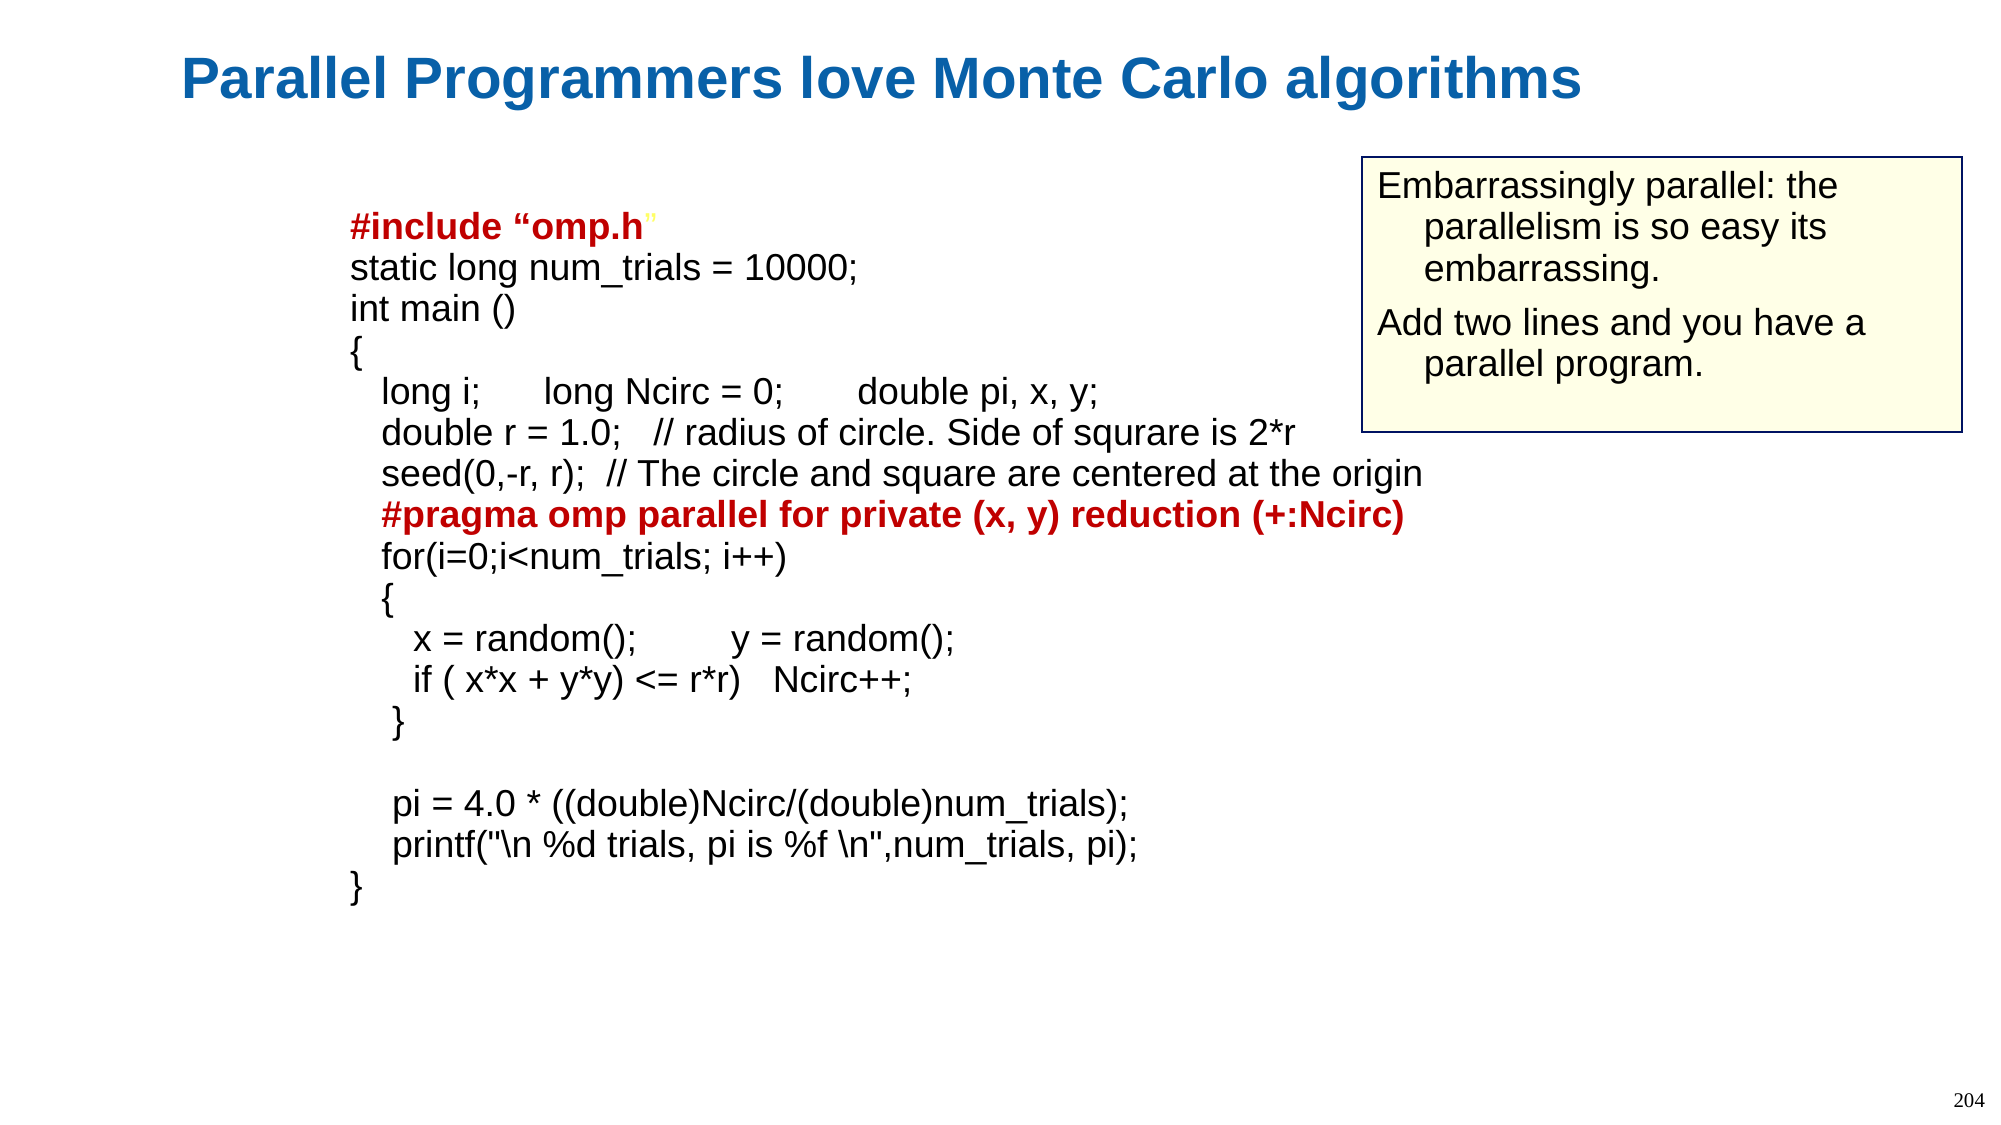

# Parallel Programmers love Monte Carlo algorithms
Embarrassingly parallel: the parallelism is so easy its embarrassing.
Add two lines and you have a parallel program.
#include “omp.h”
static long num_trials = 10000;
int main ()
{
   long i;      long Ncirc = 0;       double pi, x, y;
   double r = 1.0;   // radius of circle. Side of squrare is 2*r
   seed(0,-r, r);  // The circle and square are centered at the origin
   #pragma omp parallel for private (x, y) reduction (+:Ncirc)
   for(i=0;i<num_trials; i++)
   {
      x = random();         y = random();
      if ( x*x + y*y) <= r*r)   Ncirc++;
    }

    pi = 4.0 * ((double)Ncirc/(double)num_trials);
    printf("\n %d trials, pi is %f \n",num_trials, pi);
}
204